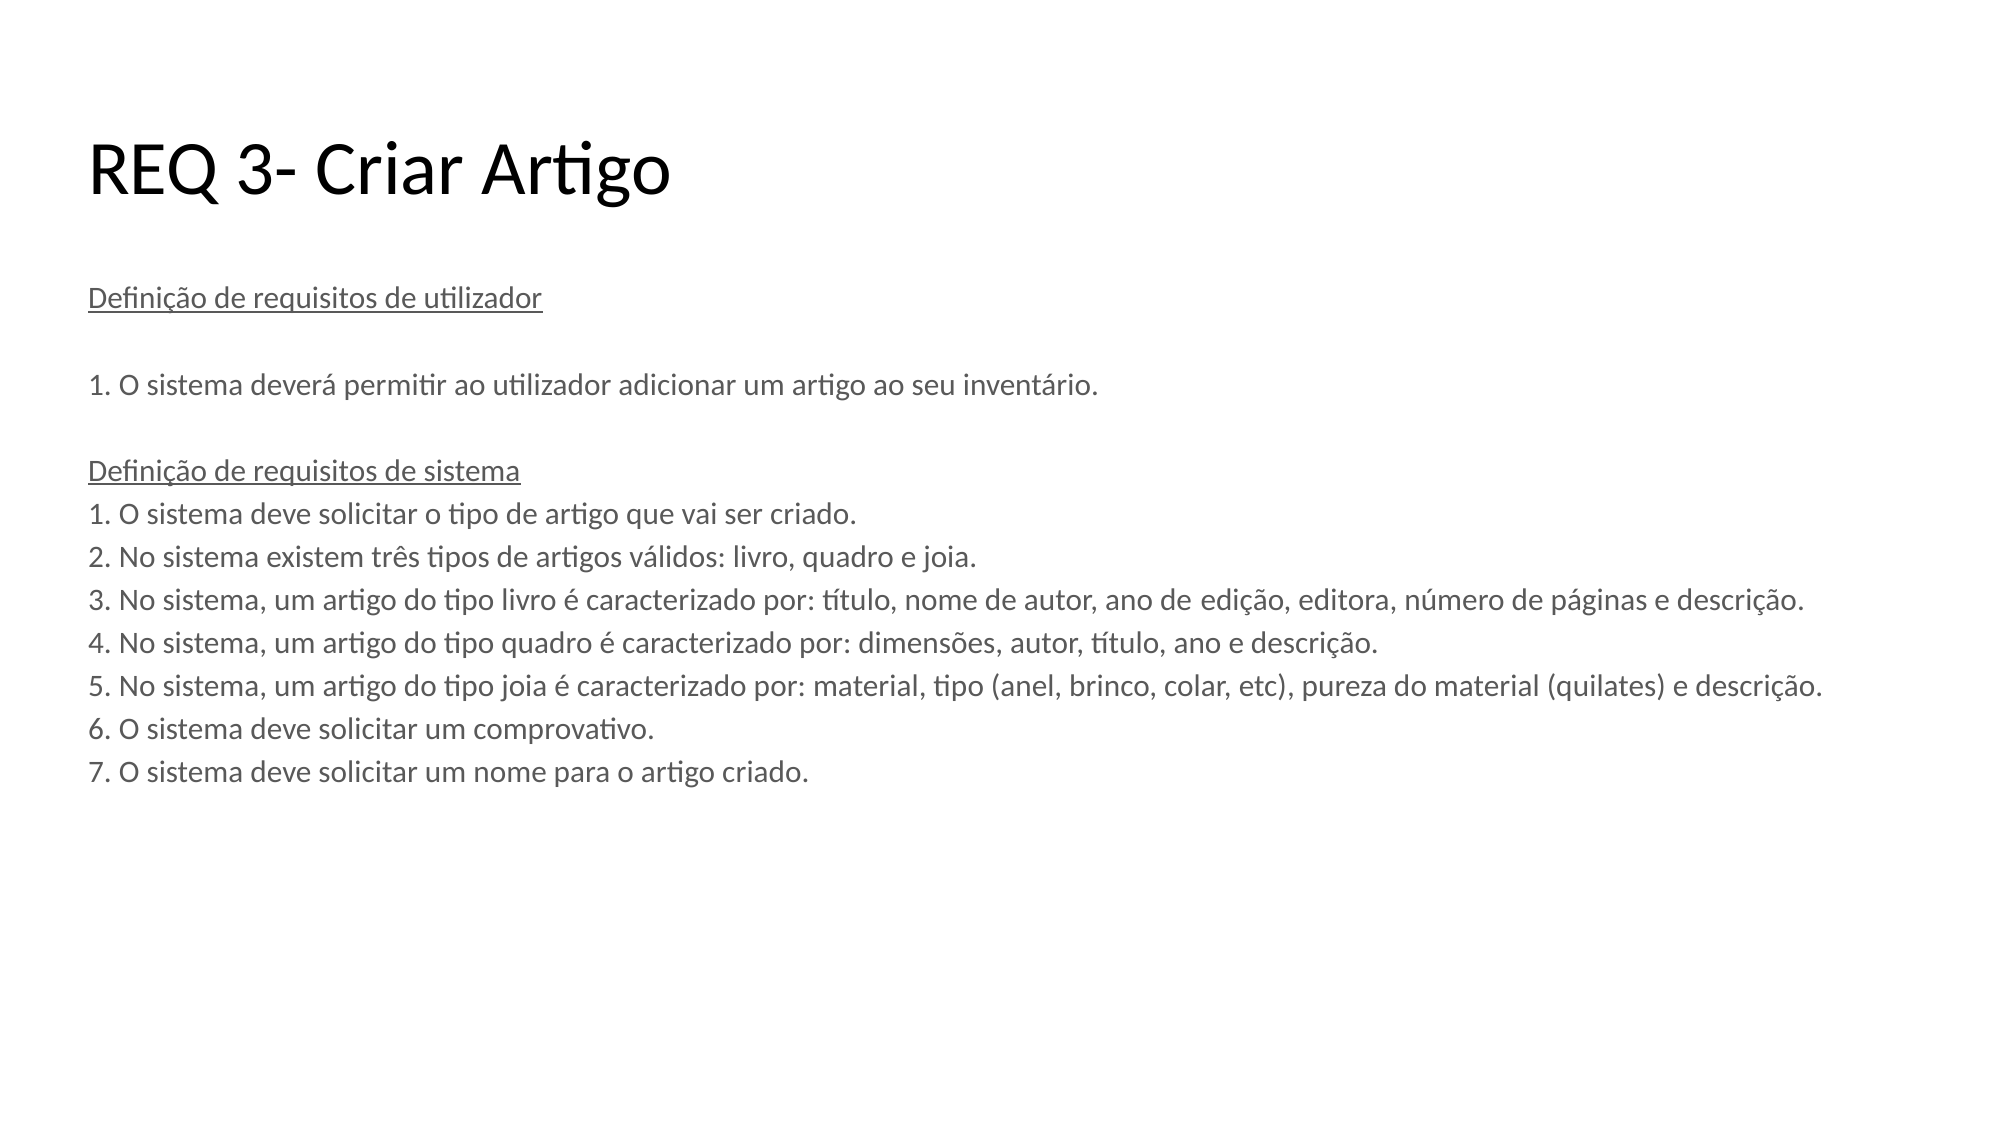

# REQ 3- Criar Artigo
Definição de requisitos de utilizador

1. O sistema deverá permitir ao utilizador adicionar um artigo ao seu inventário.

Definição de requisitos de sistema
1. O sistema deve solicitar o tipo de artigo que vai ser criado.
2. No sistema existem três tipos de artigos válidos: livro, quadro e joia.
3. No sistema, um artigo do tipo livro é caracterizado por: título, nome de autor, ano de edição, editora, número de páginas e descrição.
4. No sistema, um artigo do tipo quadro é caracterizado por: dimensões, autor, título, ano e descrição.
5. No sistema, um artigo do tipo joia é caracterizado por: material, tipo (anel, brinco, colar, etc), pureza do material (quilates) e descrição.
6. O sistema deve solicitar um comprovativo.
7. O sistema deve solicitar um nome para o artigo criado.